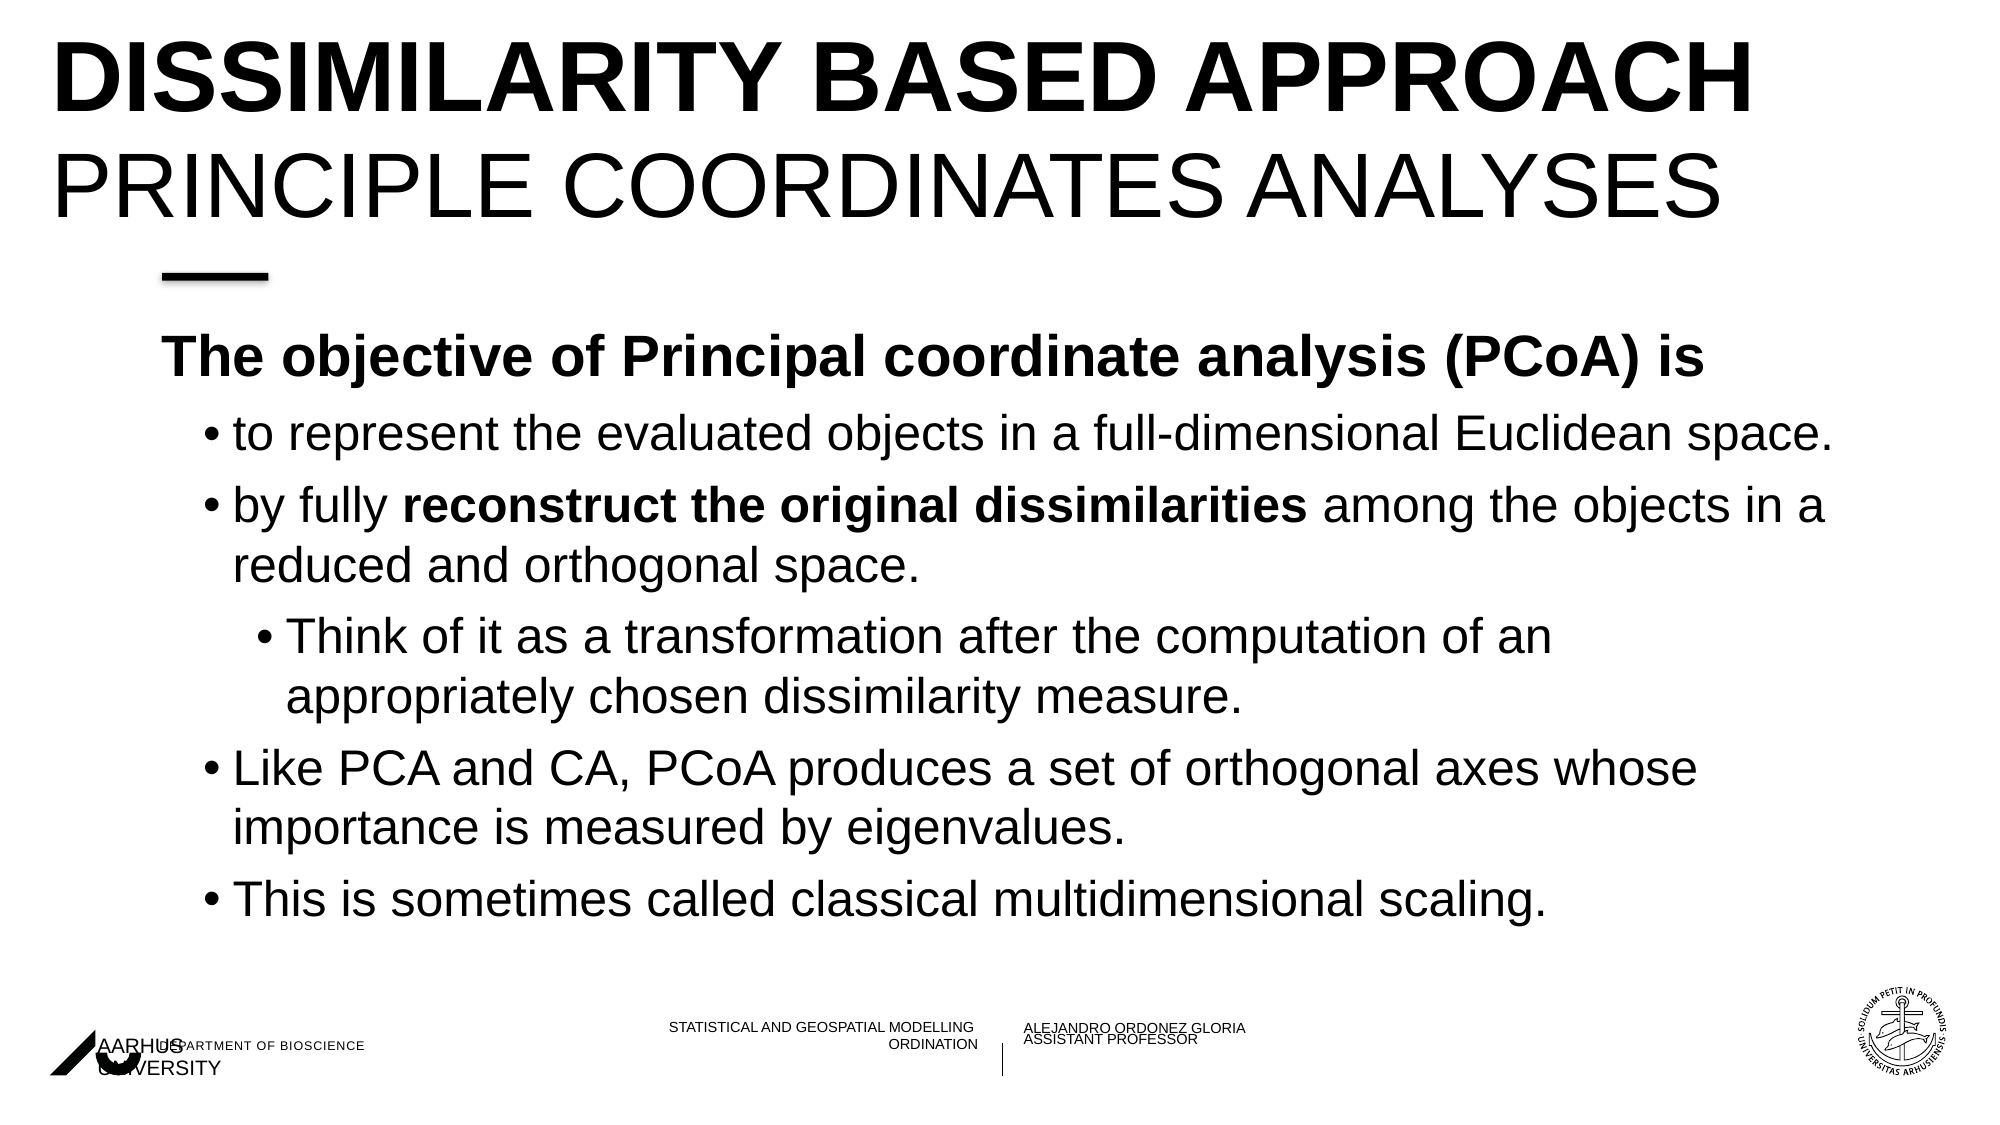

# dissimilarity based approach Principle Coordinates Analyses
The objective of Principal coordinate analysis (PCoA) is
to represent the evaluated objects in a full-dimensional Euclidean space.
by fully reconstruct the original dissimilarities among the objects in a reduced and orthogonal space.
Think of it as a transformation after the computation of an appropriately chosen dissimilarity measure.
Like PCA and CA, PCoA produces a set of orthogonal axes whose importance is measured by eigenvalues.
This is sometimes called classical multidimensional scaling.
29/11/202227/08/2018